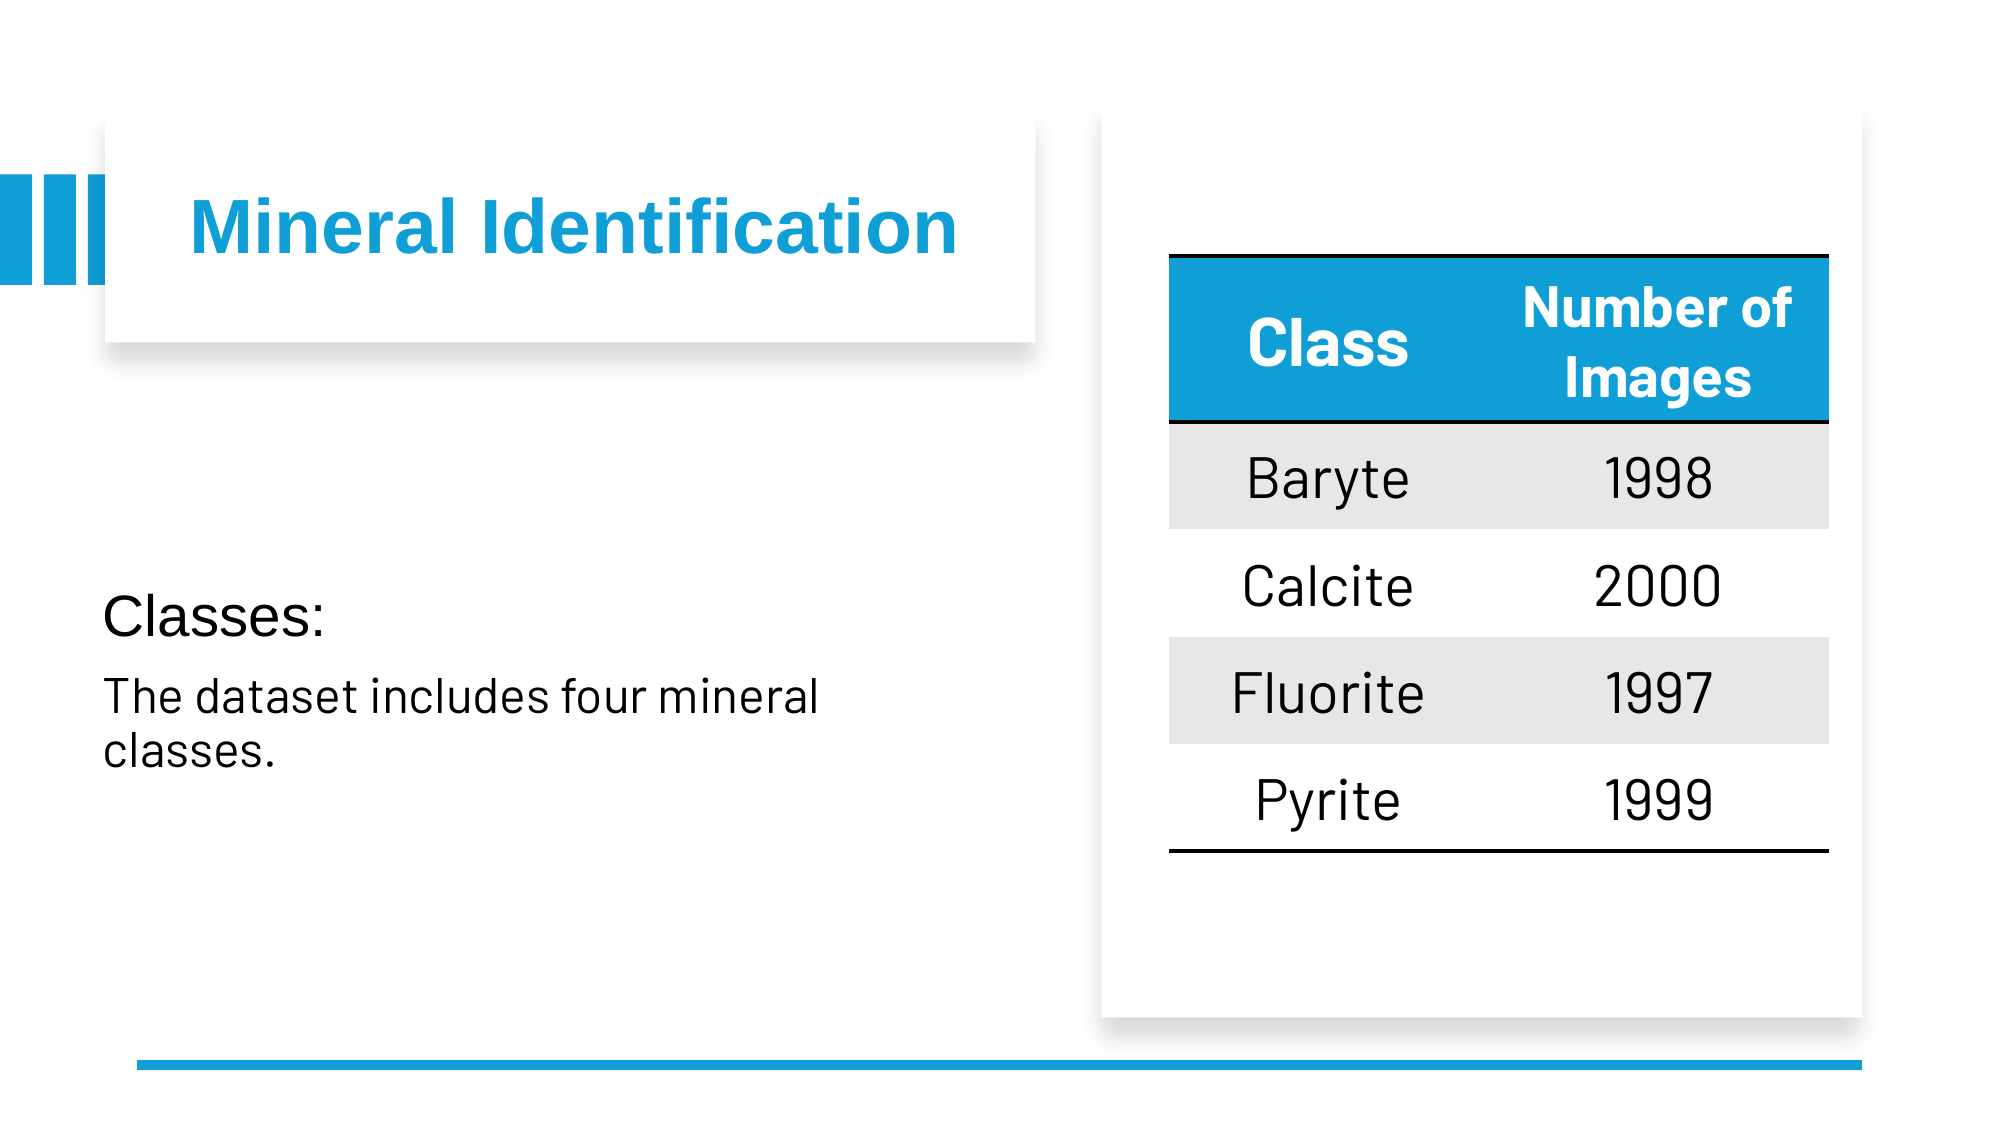

# Mineral Identification

| Class | Number of Images |
| --- | --- |
| Baryte | 1998 |
| Calcite | 2000 |
| Fluorite | 1997 |
| Pyrite | 1999 |
Classes:
The dataset includes four mineral classes.